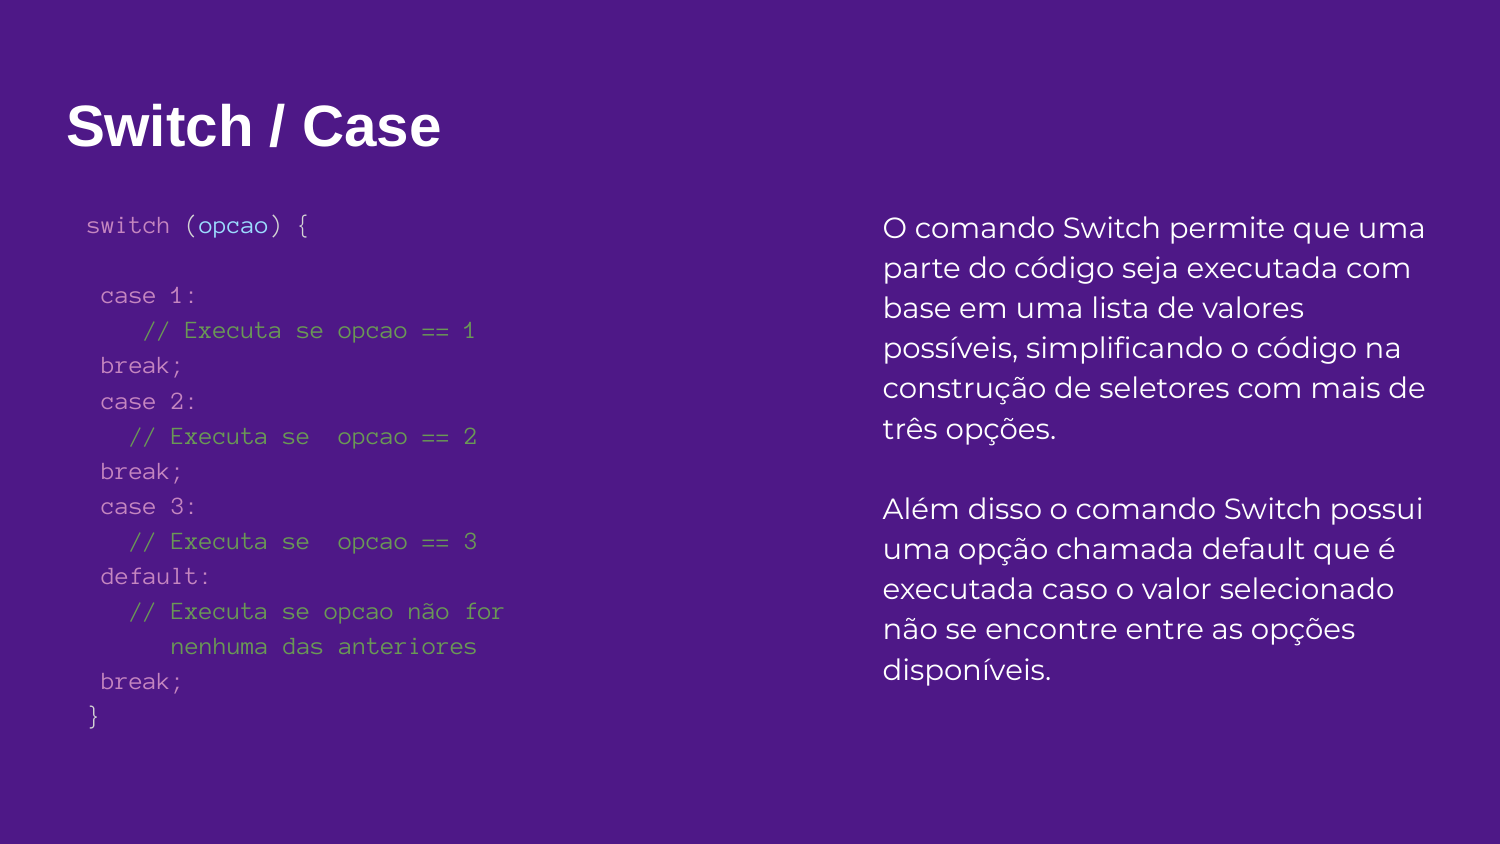

# Switch / Case
switch (opcao) {

 case 1:
    // Executa se opcao == 1
 break;
 case 2:
   // Executa se  opcao == 2
 break;
 case 3:
   // Executa se  opcao == 3
 default:
   // Executa se opcao não for
      nenhuma das anteriores
 break;
}
O comando Switch permite que uma parte do código seja executada com base em uma lista de valores possíveis, simplificando o código na construção de seletores com mais de três opções.

Além disso o comando Switch possui uma opção chamada default que é executada caso o valor selecionado não se encontre entre as opções disponíveis.